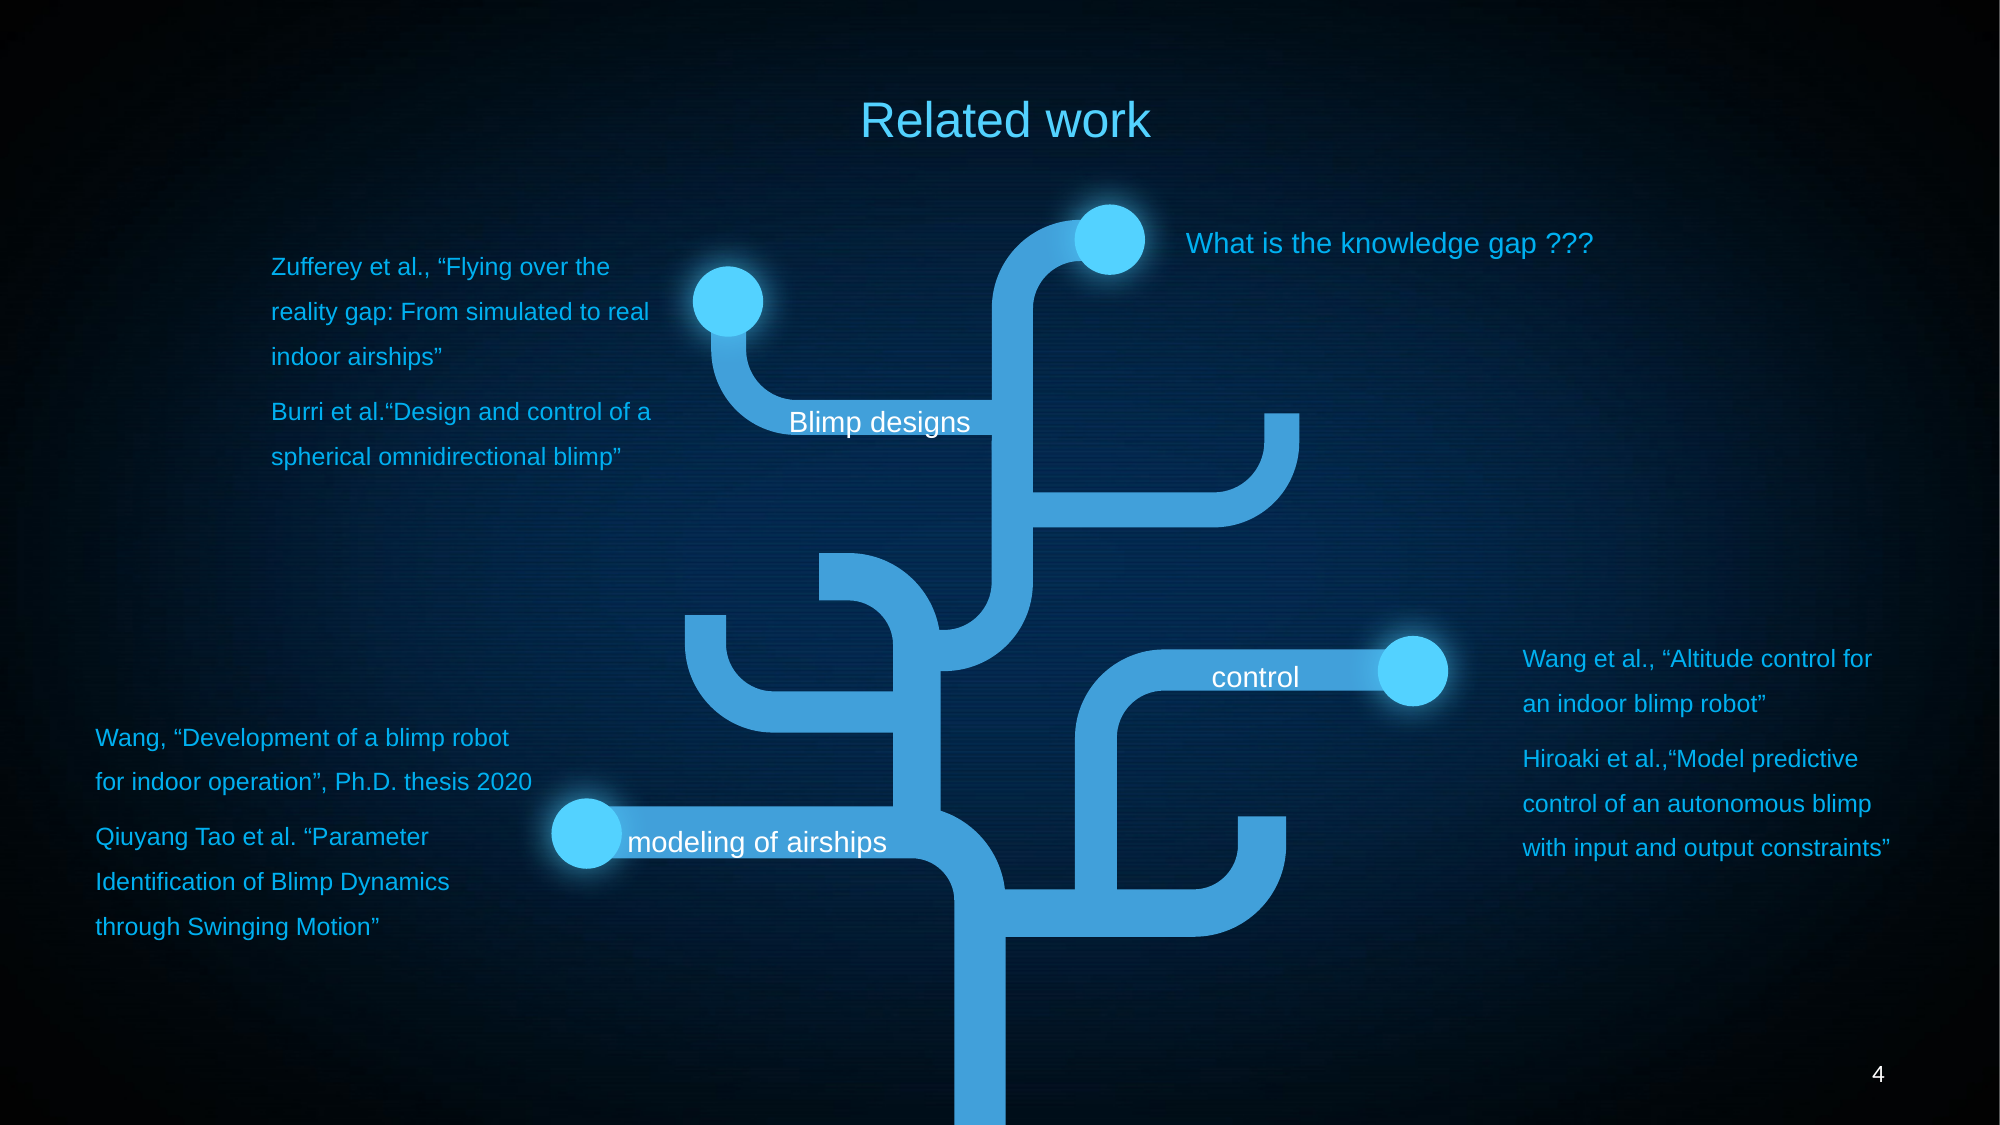

Related work
What is the knowledge gap ???

Zufferey et al., “Flying over the reality gap: From simulated to real indoor airships”
Burri et al.“Design and control of a spherical omnidirectional blimp”

Blimp designs

Wang et al., “Altitude control for an indoor blimp robot”
Hiroaki et al.,“Model predictive control of an autonomous blimp with input and output constraints”
control

Wang, “Development of a blimp robot for indoor operation”, Ph.D. thesis 2020
Qiuyang Tao et al. “Parameter Identification of Blimp Dynamics through Swinging Motion”

modeling of airships

4